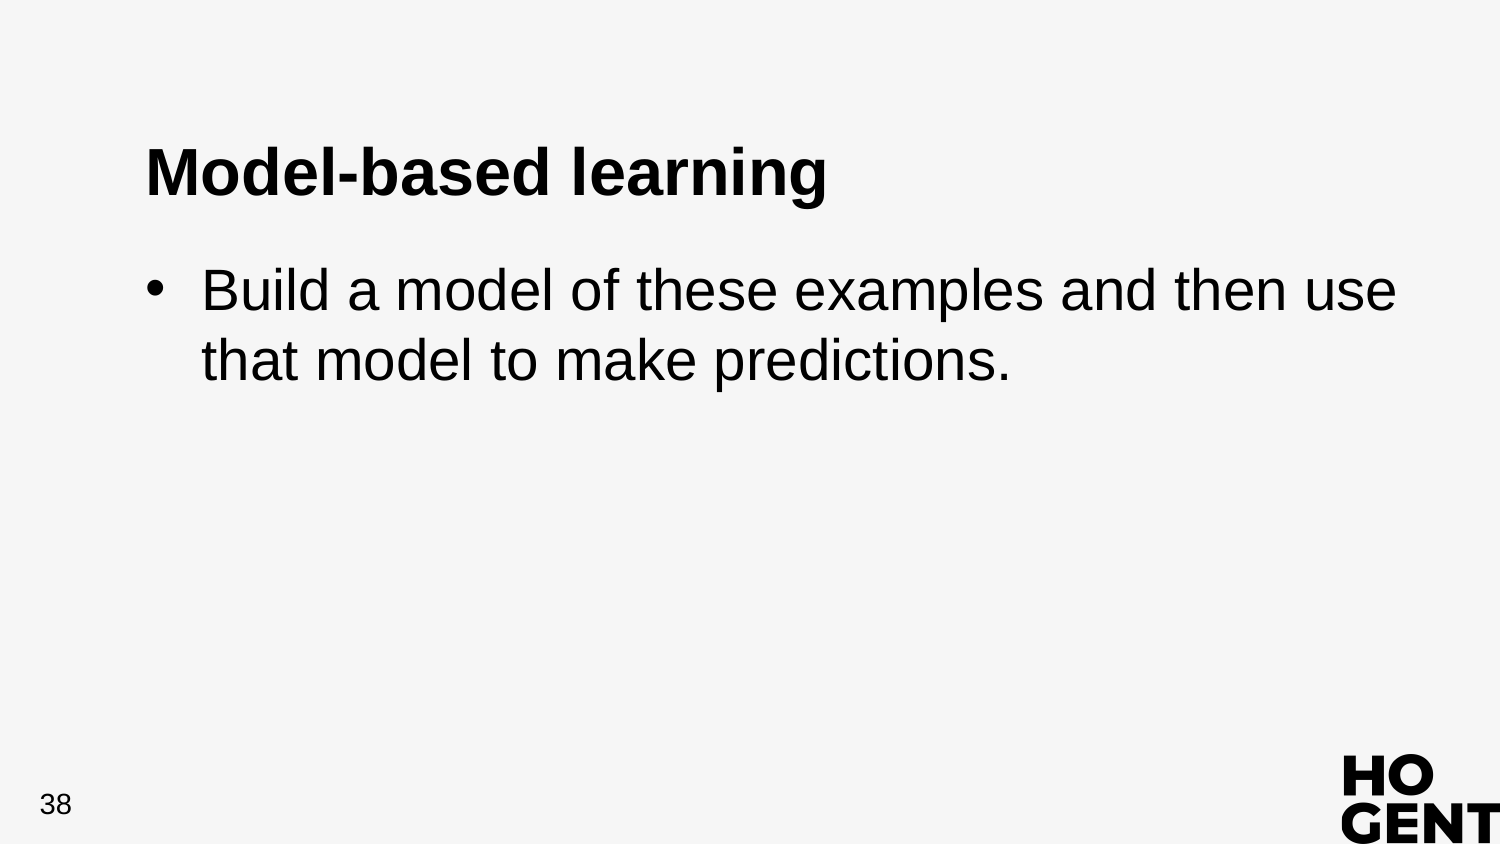

# Model-based learning
Build a model of these examples and then use that model to make predictions.